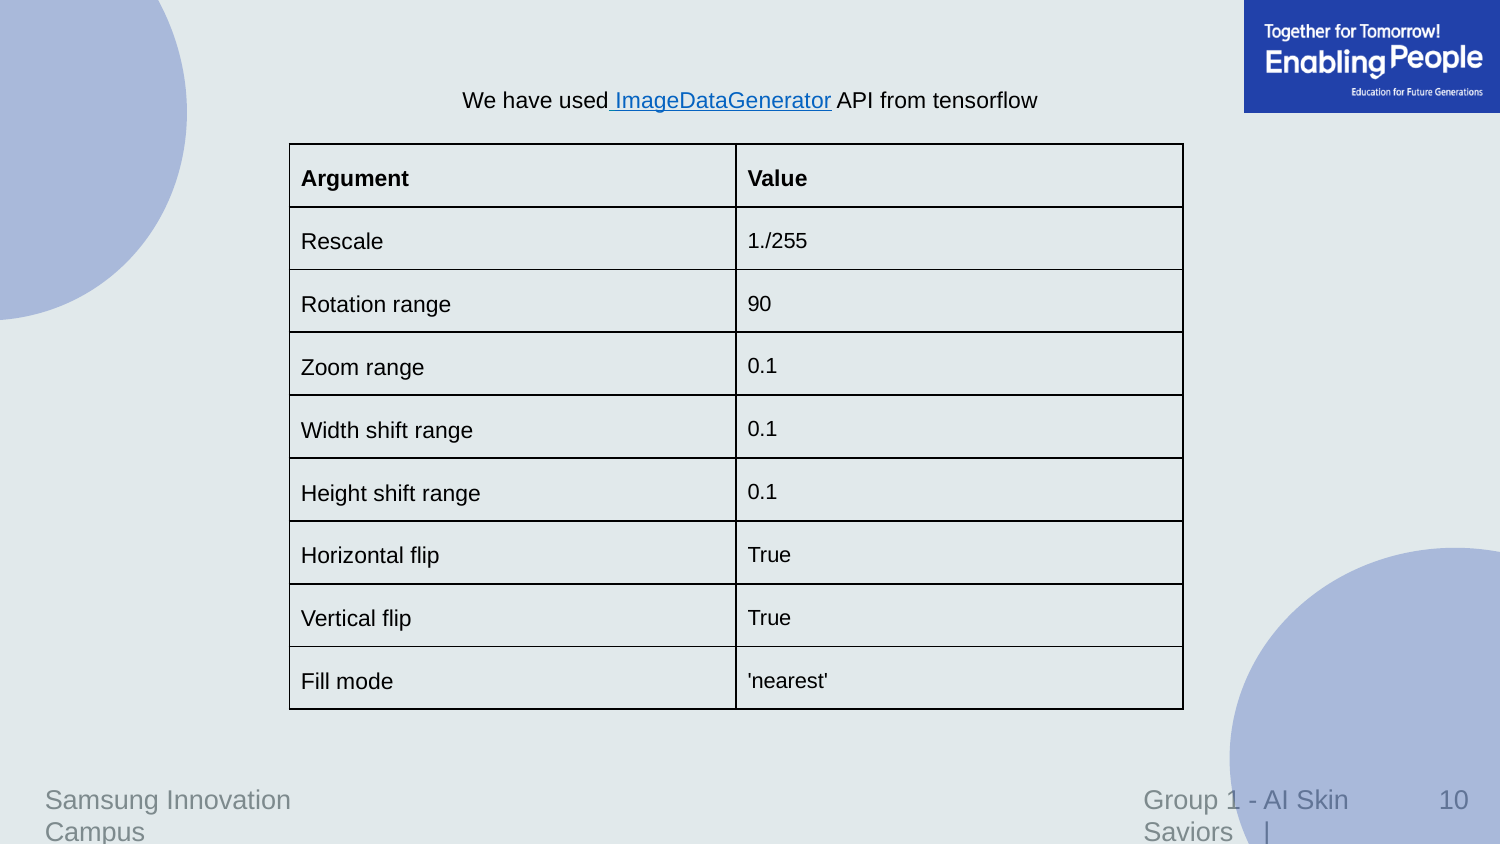

We have used ImageDataGenerator API from tensorflow
| Argument | Value |
| --- | --- |
| Rescale | 1./255 |
| Rotation range | 90 |
| Zoom range | 0.1 |
| Width shift range | 0.1 |
| Height shift range | 0.1 |
| Horizontal flip | True |
| Vertical flip | True |
| Fill mode | 'nearest' |

10